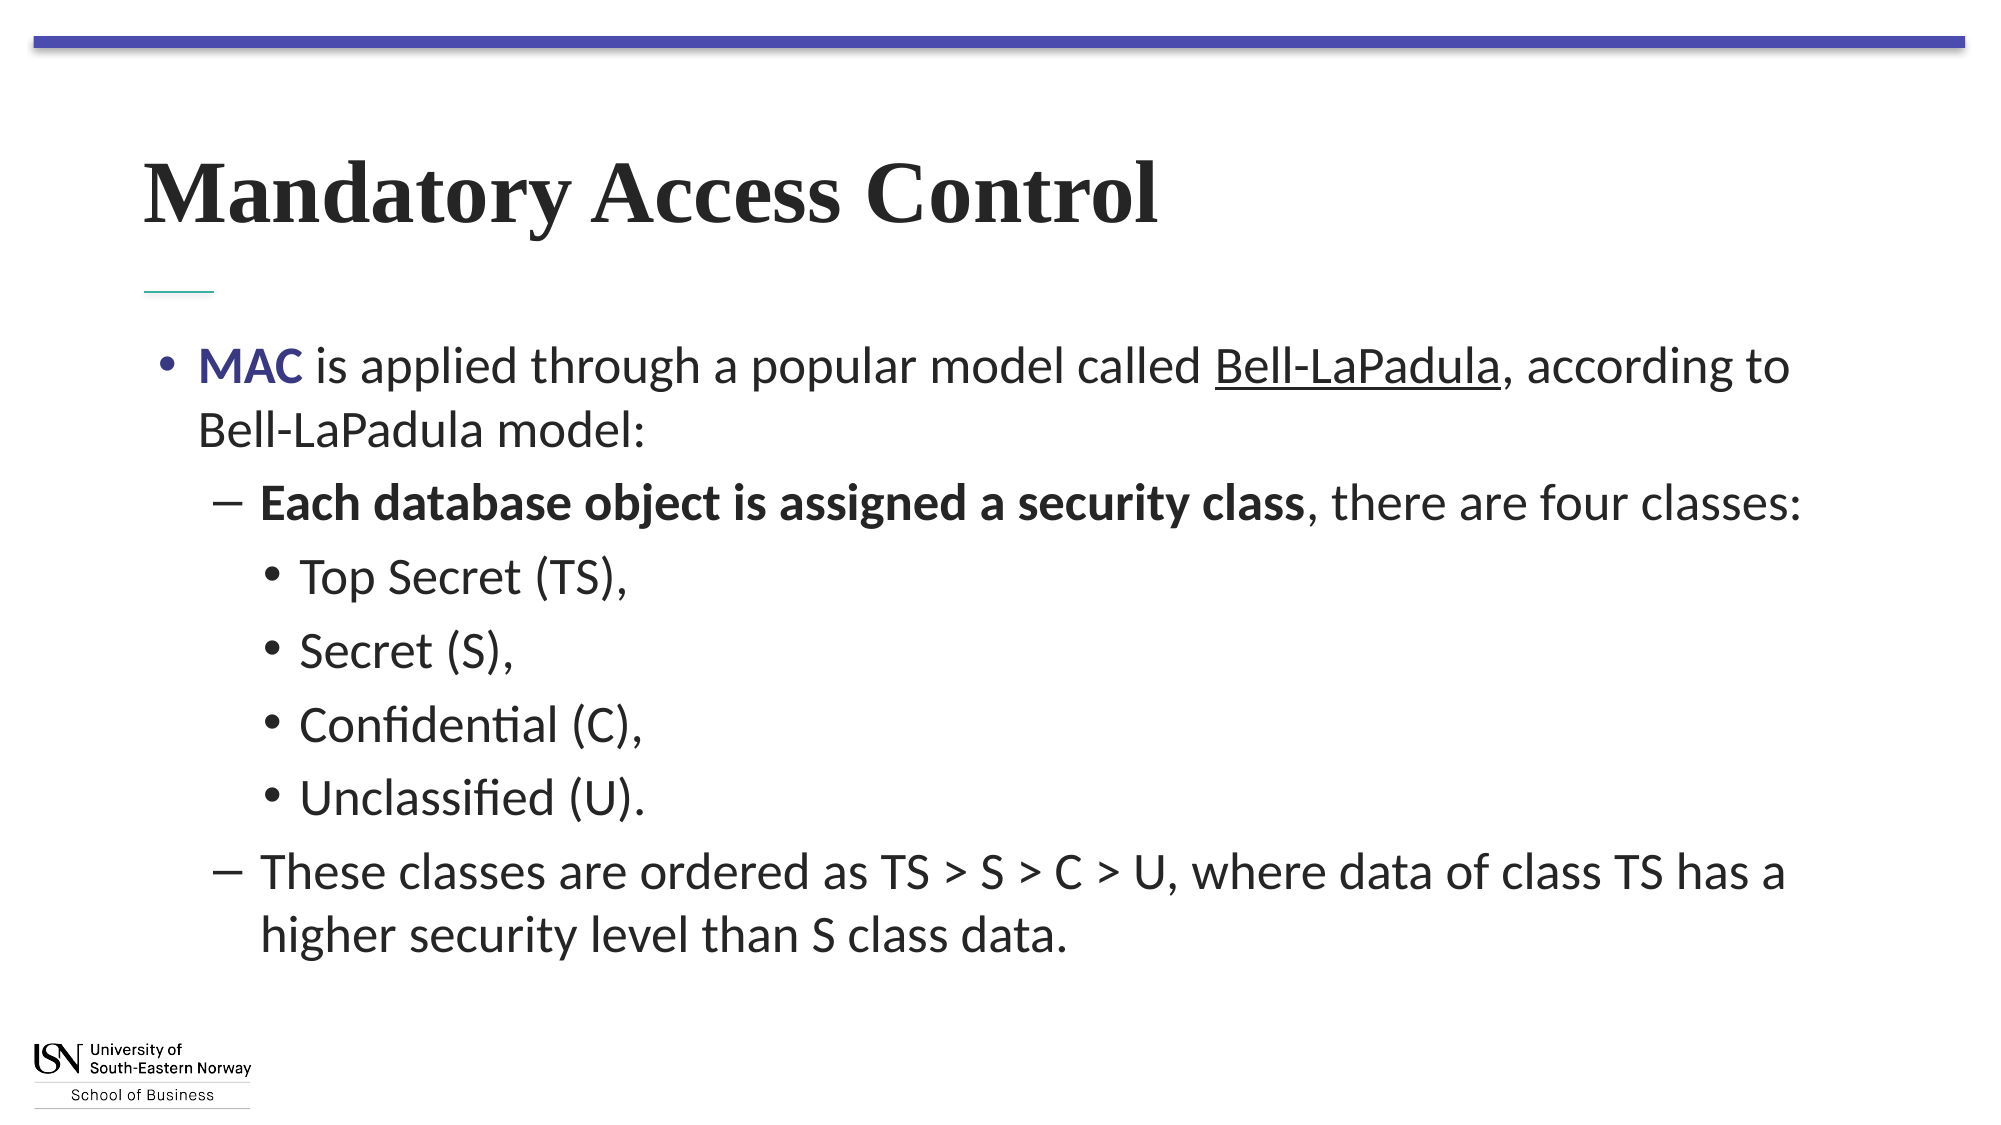

# Mandatory Access Control
MAC is applied through a popular model called Bell-LaPadula, according to Bell-LaPadula model:
Each database object is assigned a security class, there are four classes:
Top Secret (TS),
Secret (S),
Confidential (C),
Unclassified (U).
These classes are ordered as TS > S > C > U, where data of class TS has a higher security level than S class data.